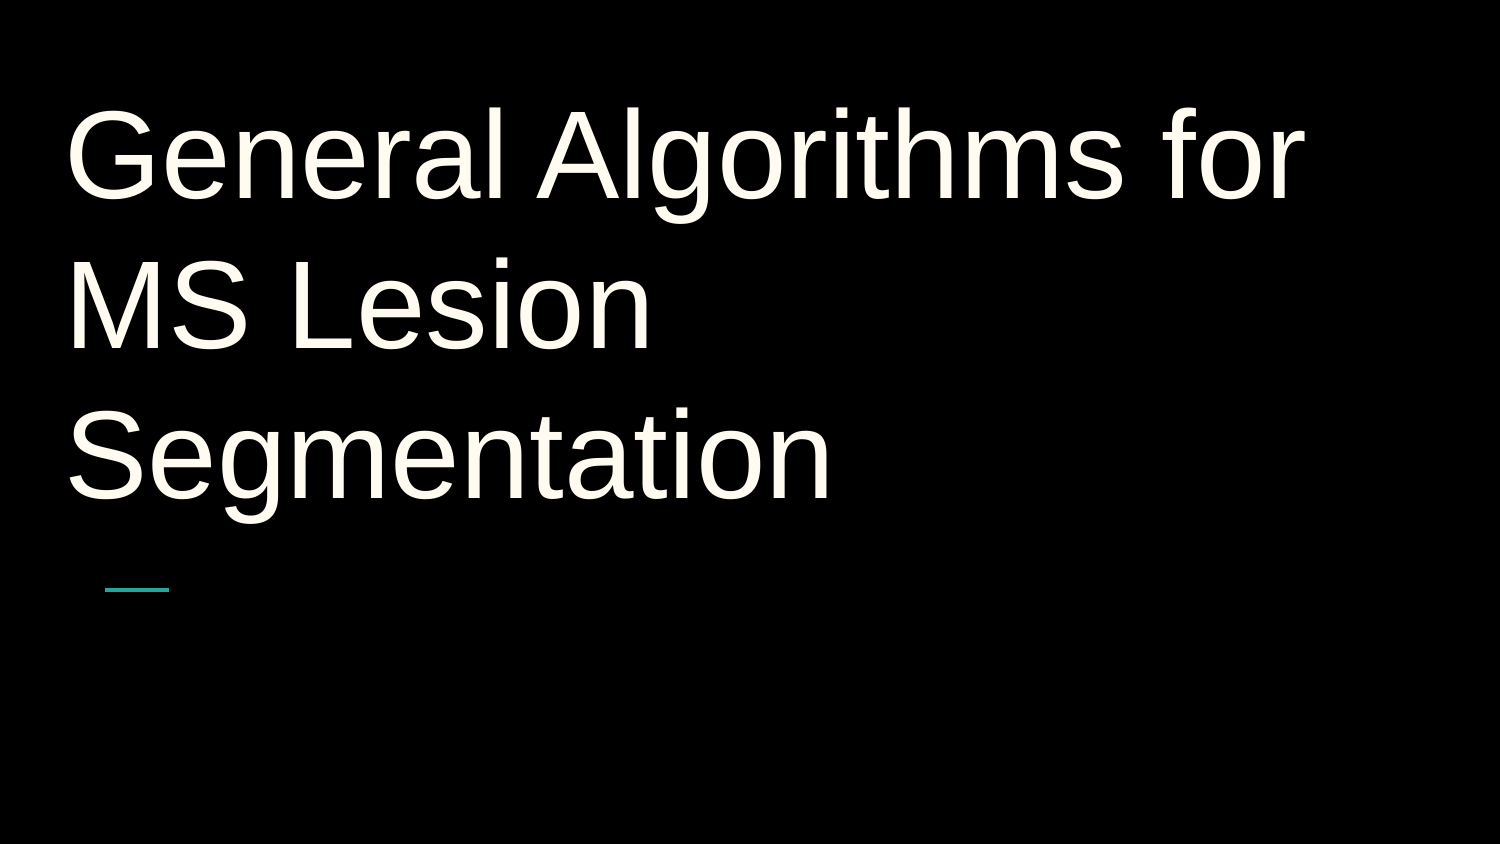

# General Algorithms for MS Lesion Segmentation